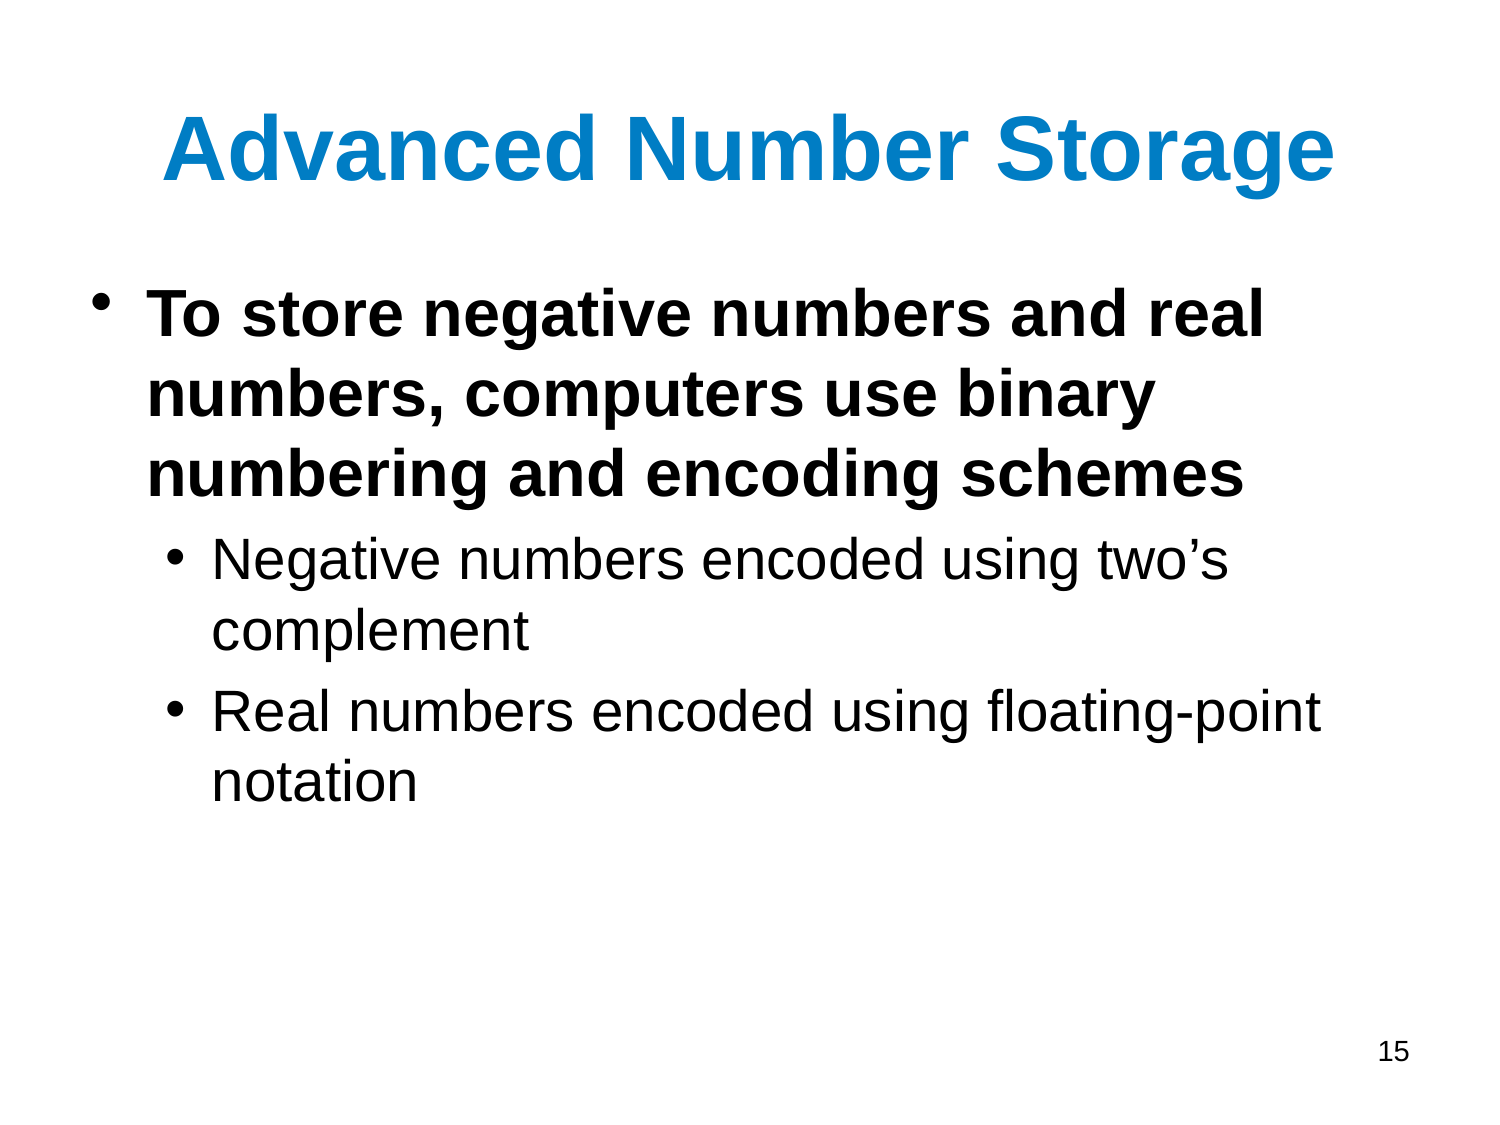

# Advanced Number Storage
To store negative numbers and real numbers, computers use binary numbering and encoding schemes
Negative numbers encoded using two’s complement
Real numbers encoded using floating-point notation
15